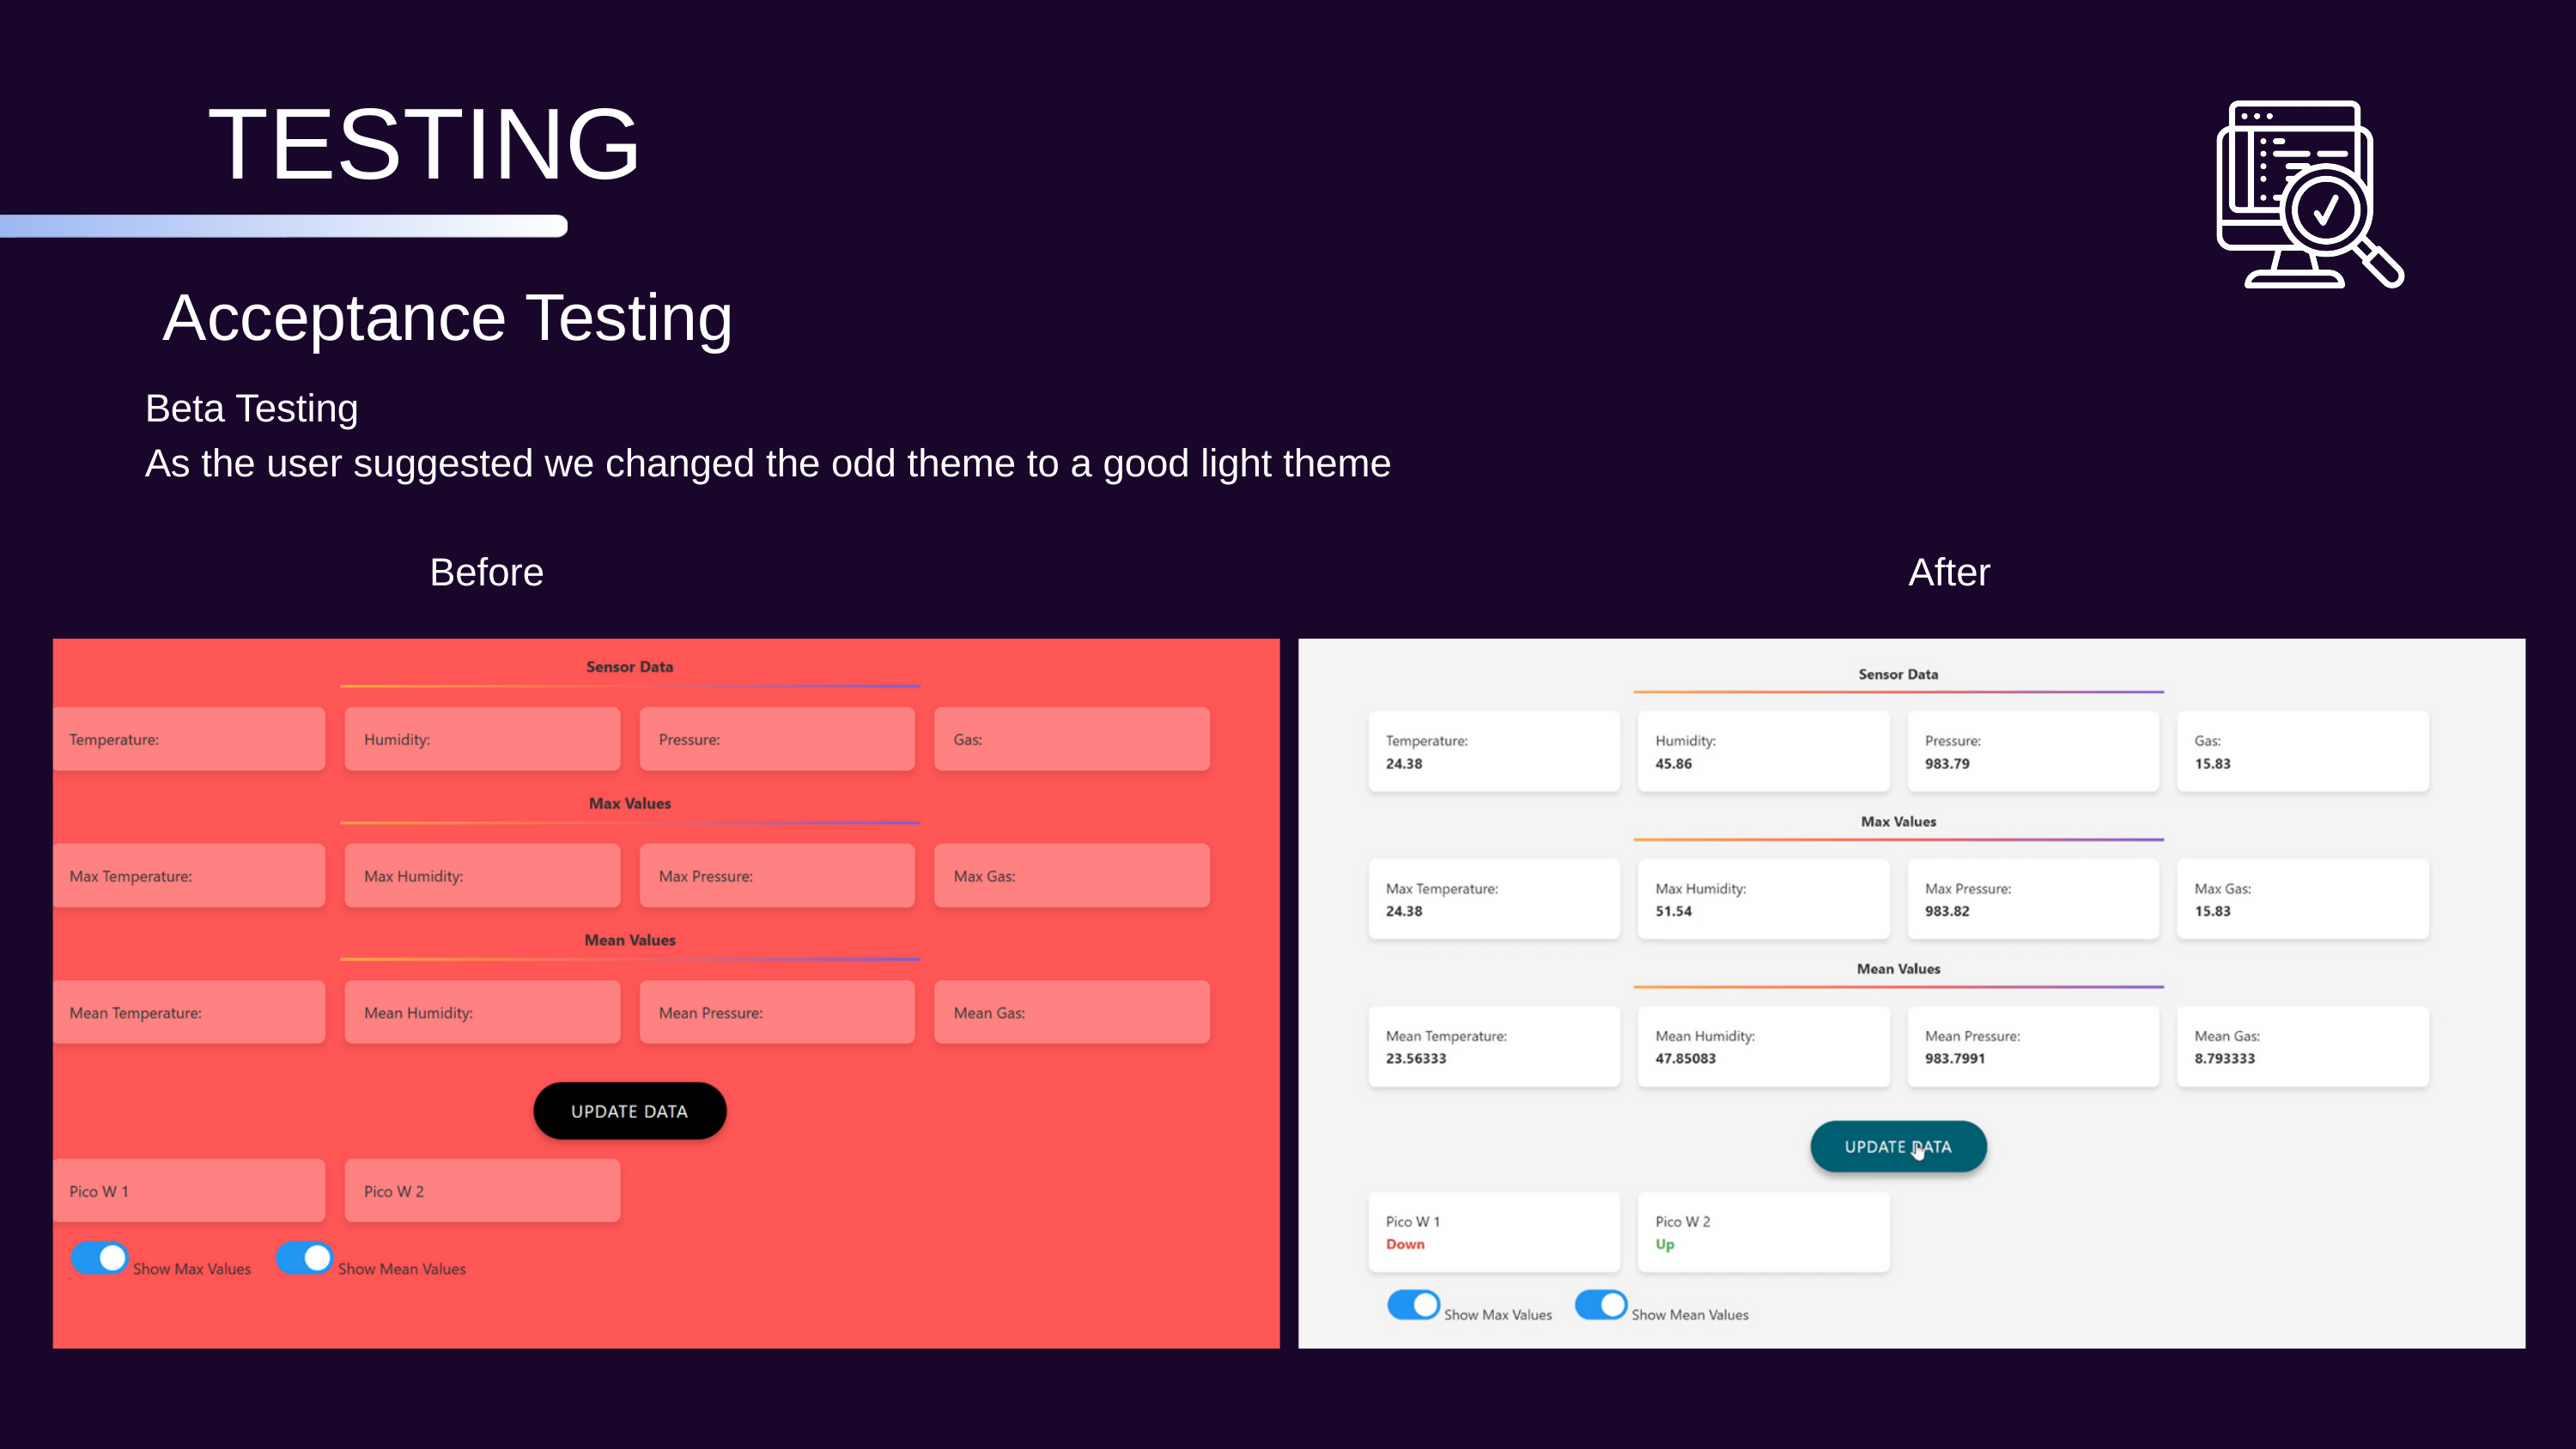

TESTING

Acceptance Testing
Beta Testing
As the user suggested we changed the odd theme to a good light theme

                          Before                                                                                                                             After